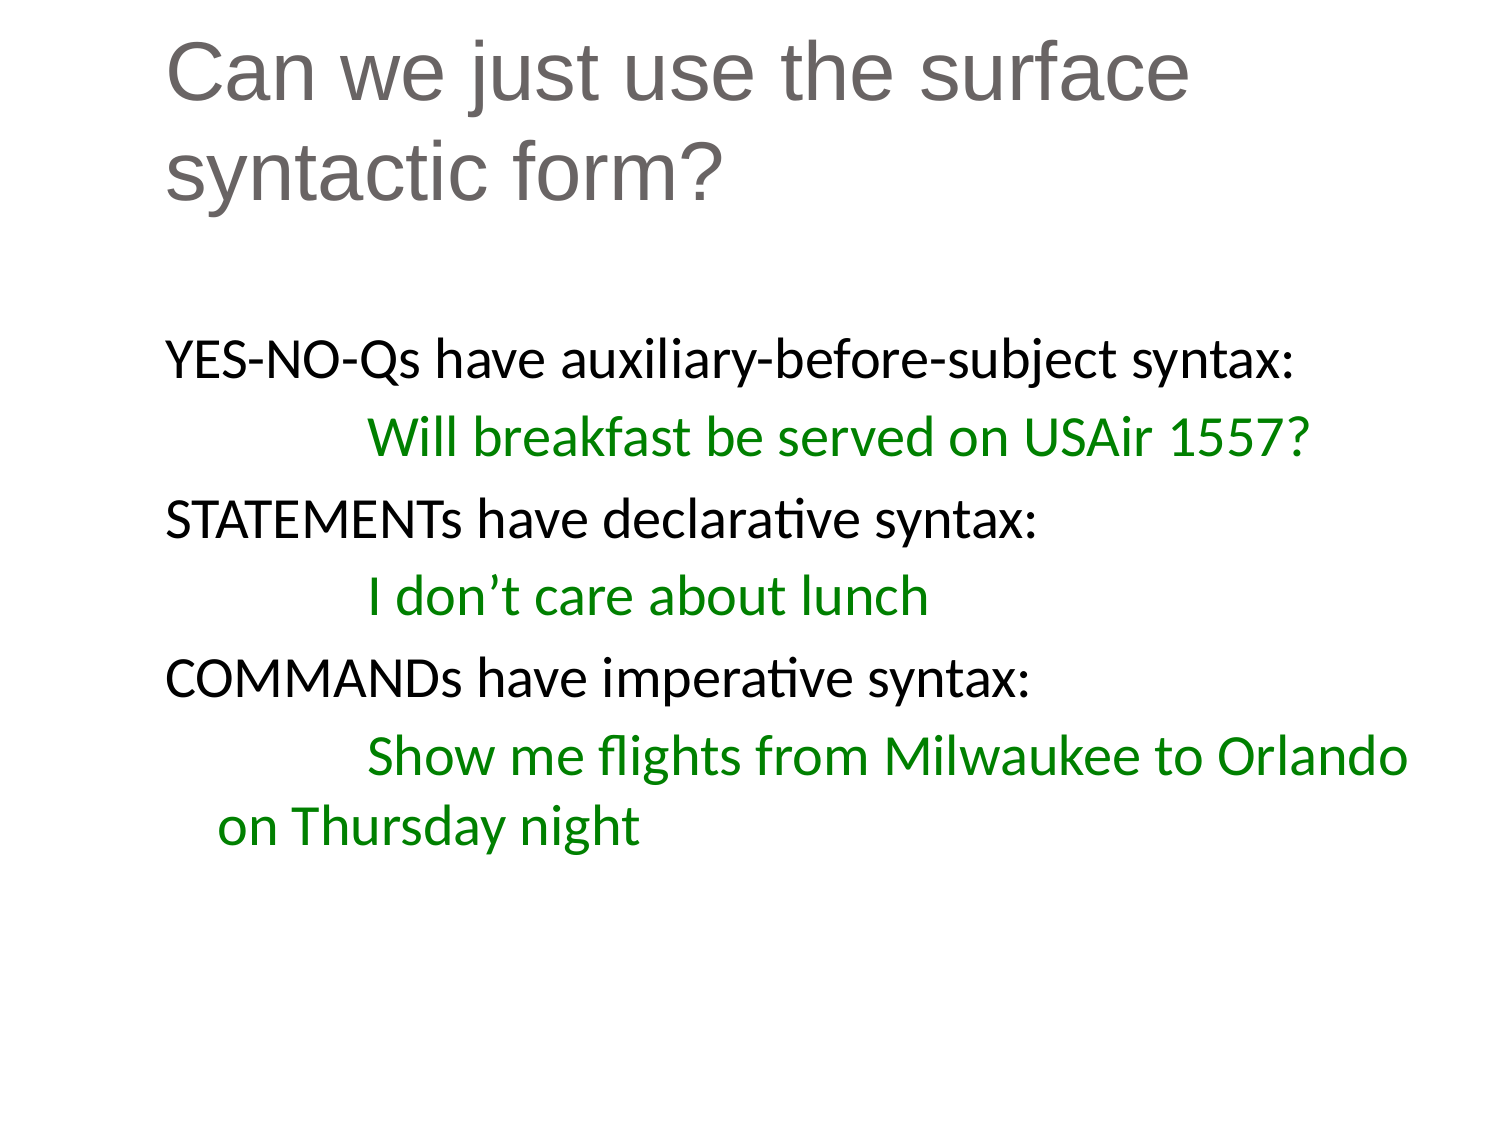

# Can we just use the surface syntactic form?
YES-NO-Qs have auxiliary-before-subject syntax:
	Will breakfast be served on USAir 1557?
STATEMENTs have declarative syntax:
	I don’t care about lunch
COMMANDs have imperative syntax:
	Show me flights from Milwaukee to Orlando on Thursday night